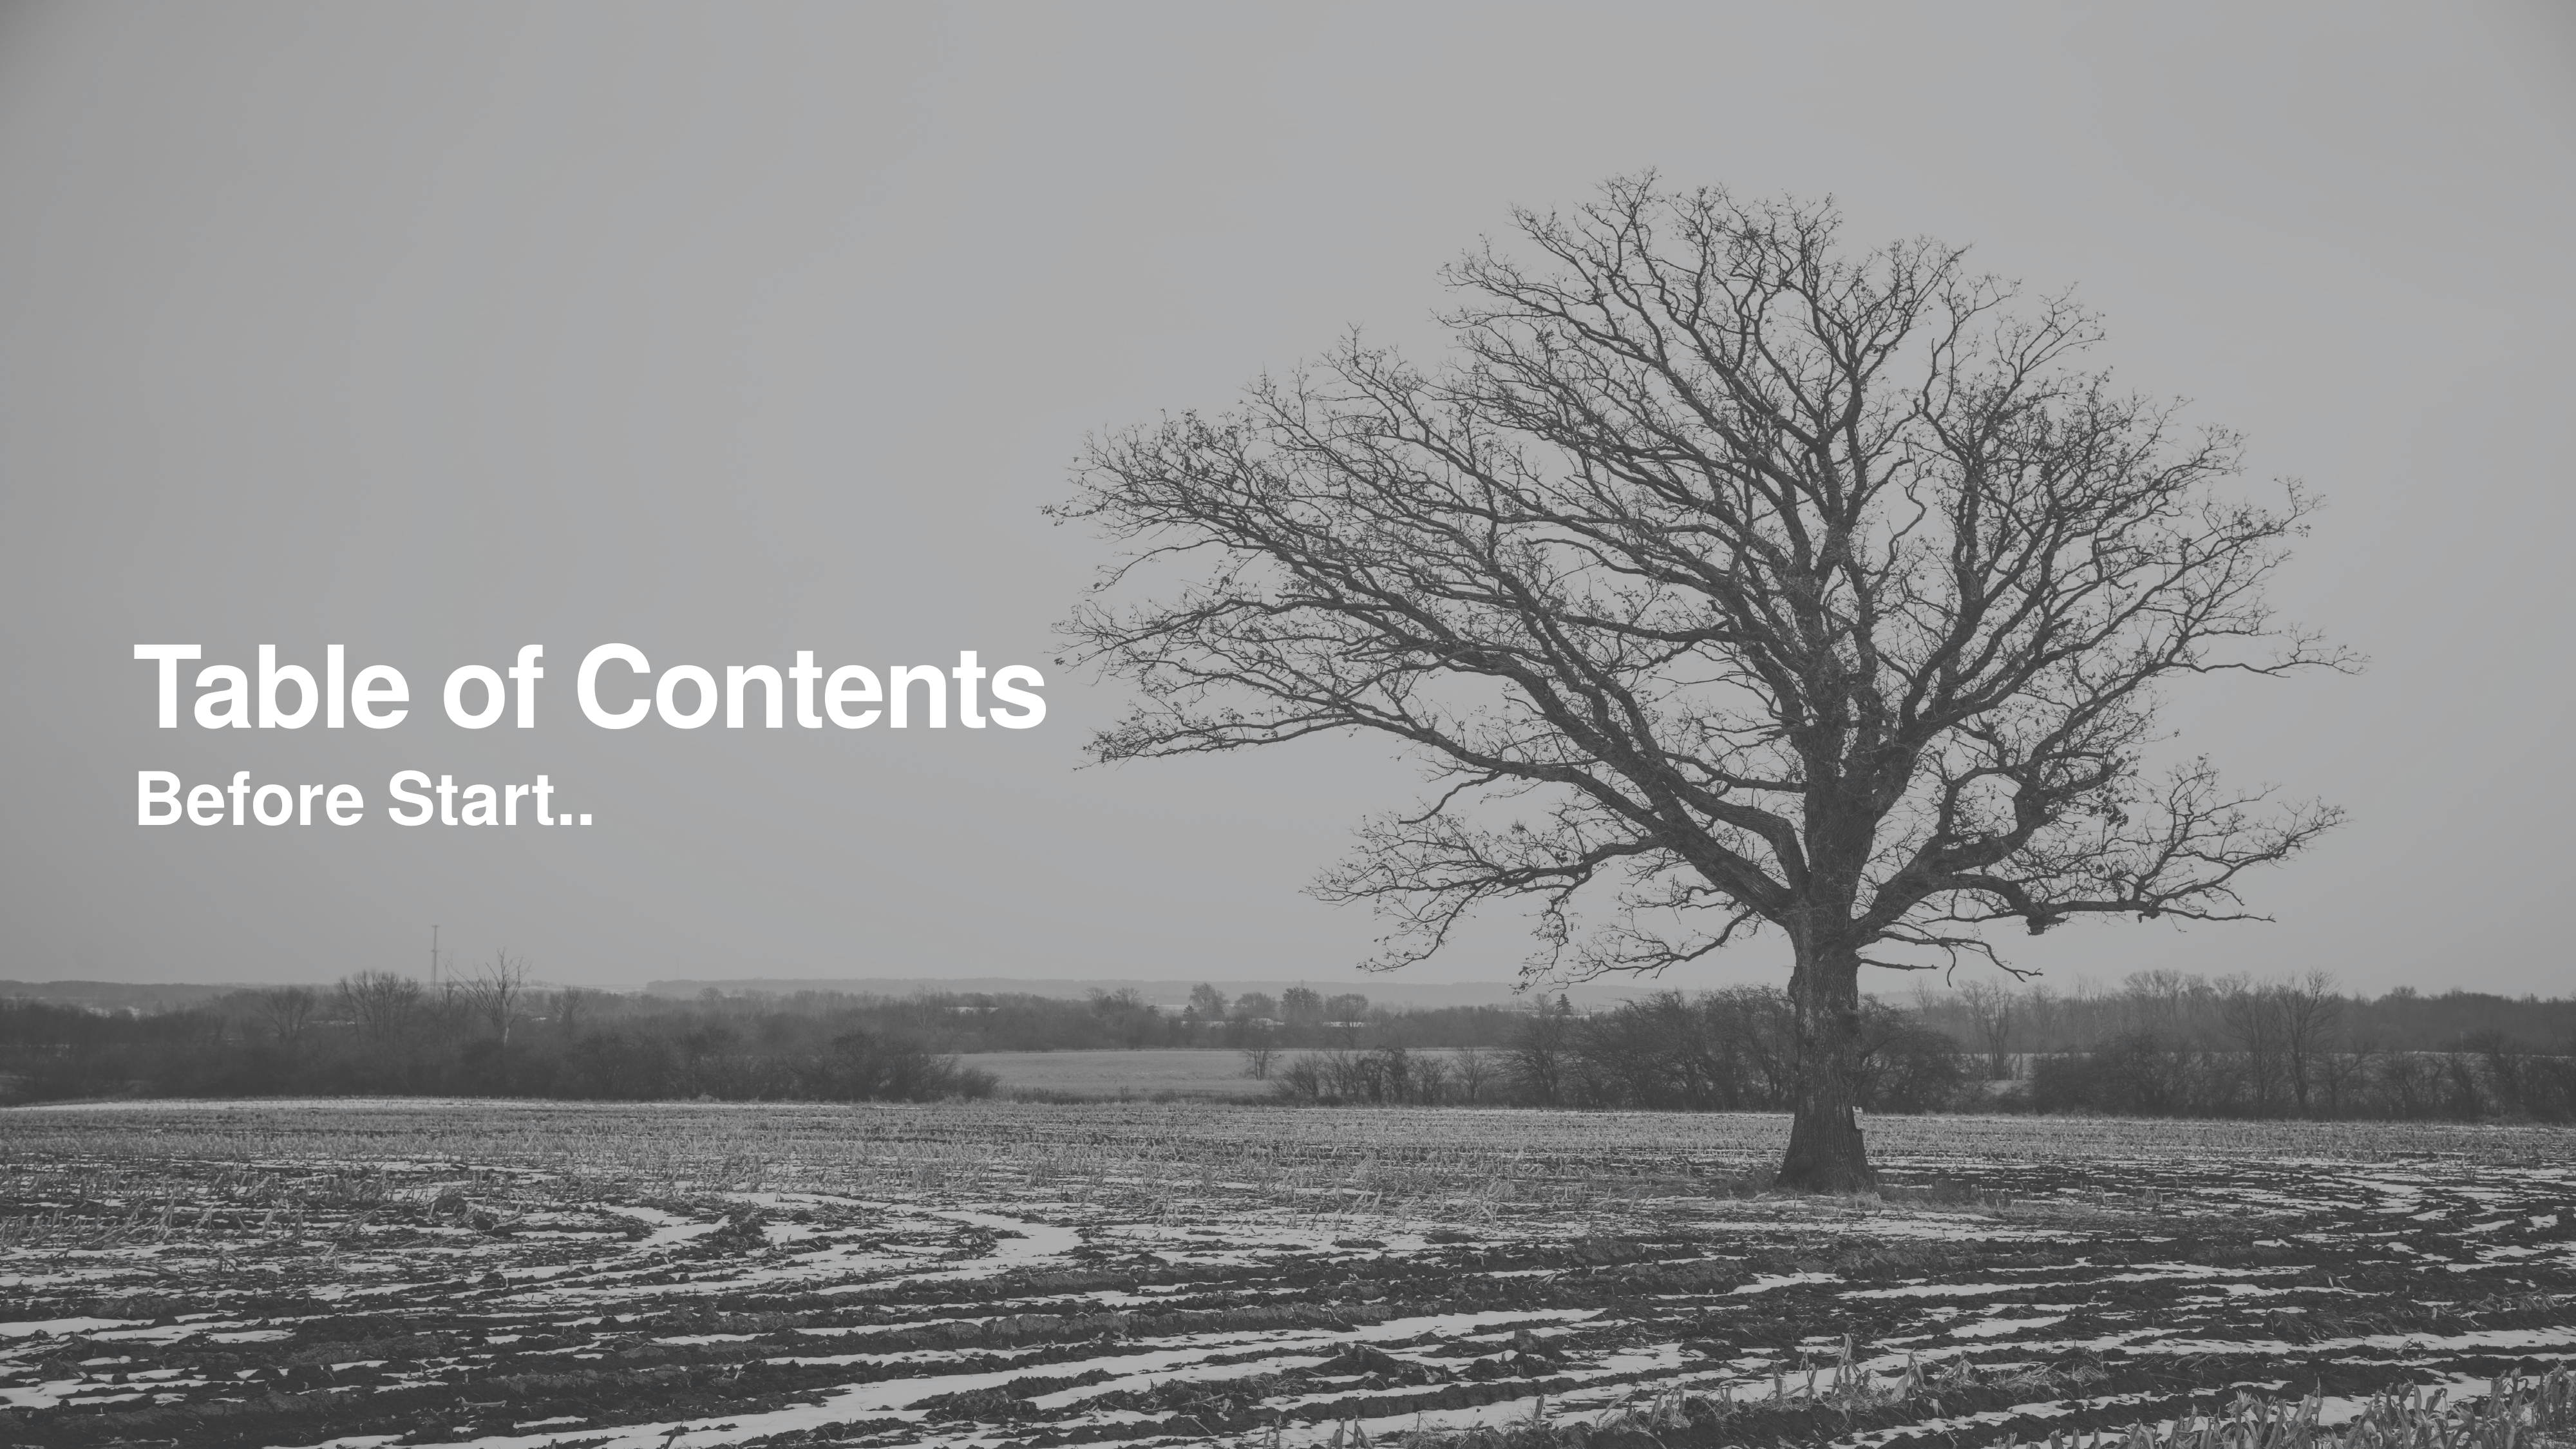

# Table of Contents
Before Start..
2